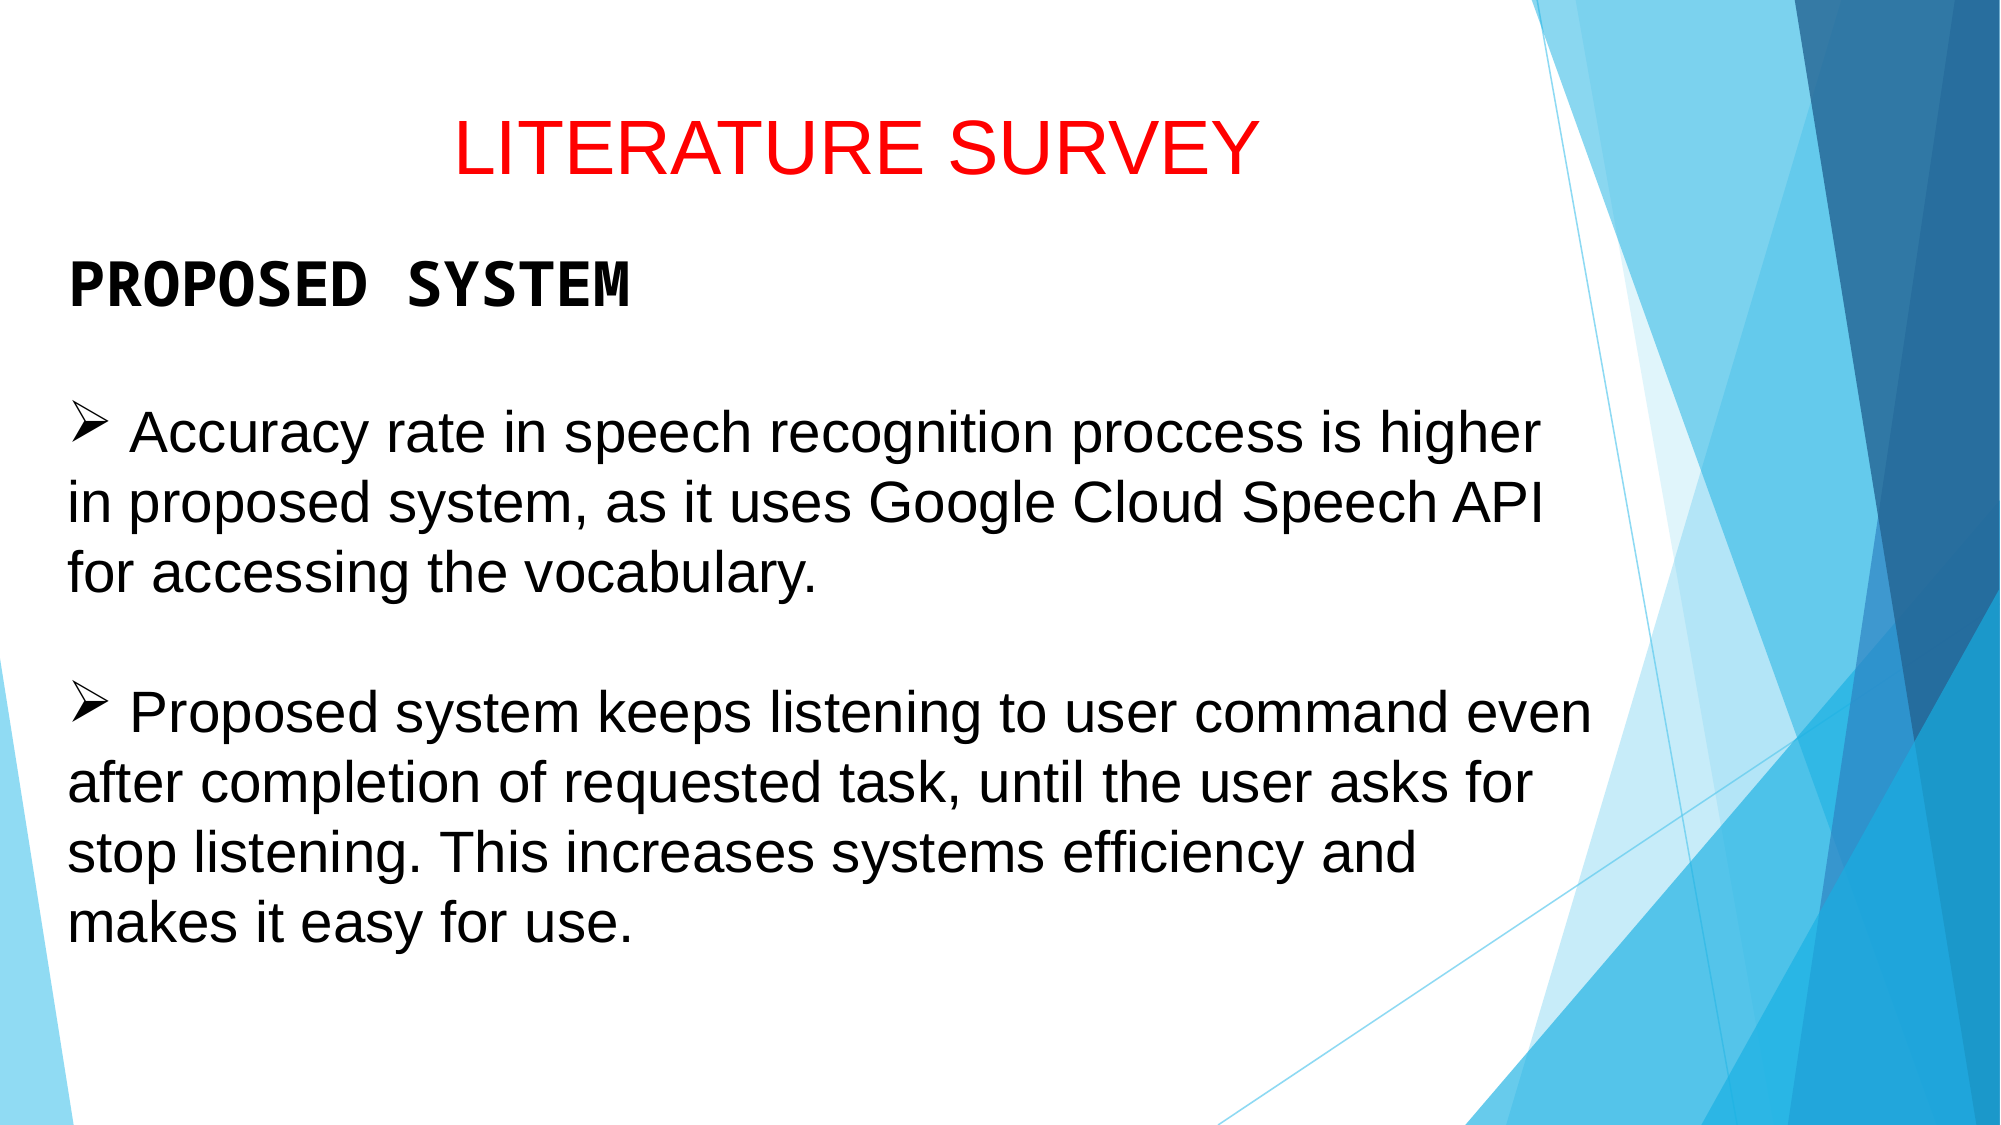

LITERATURE SURVEY
PROPOSED SYSTEM
 Accuracy rate in speech recognition proccess is higher in proposed system, as it uses Google Cloud Speech API for accessing the vocabulary.

 Proposed system keeps listening to user command even after completion of requested task, until the user asks for stop listening. This increases systems efficiency and makes it easy for use.